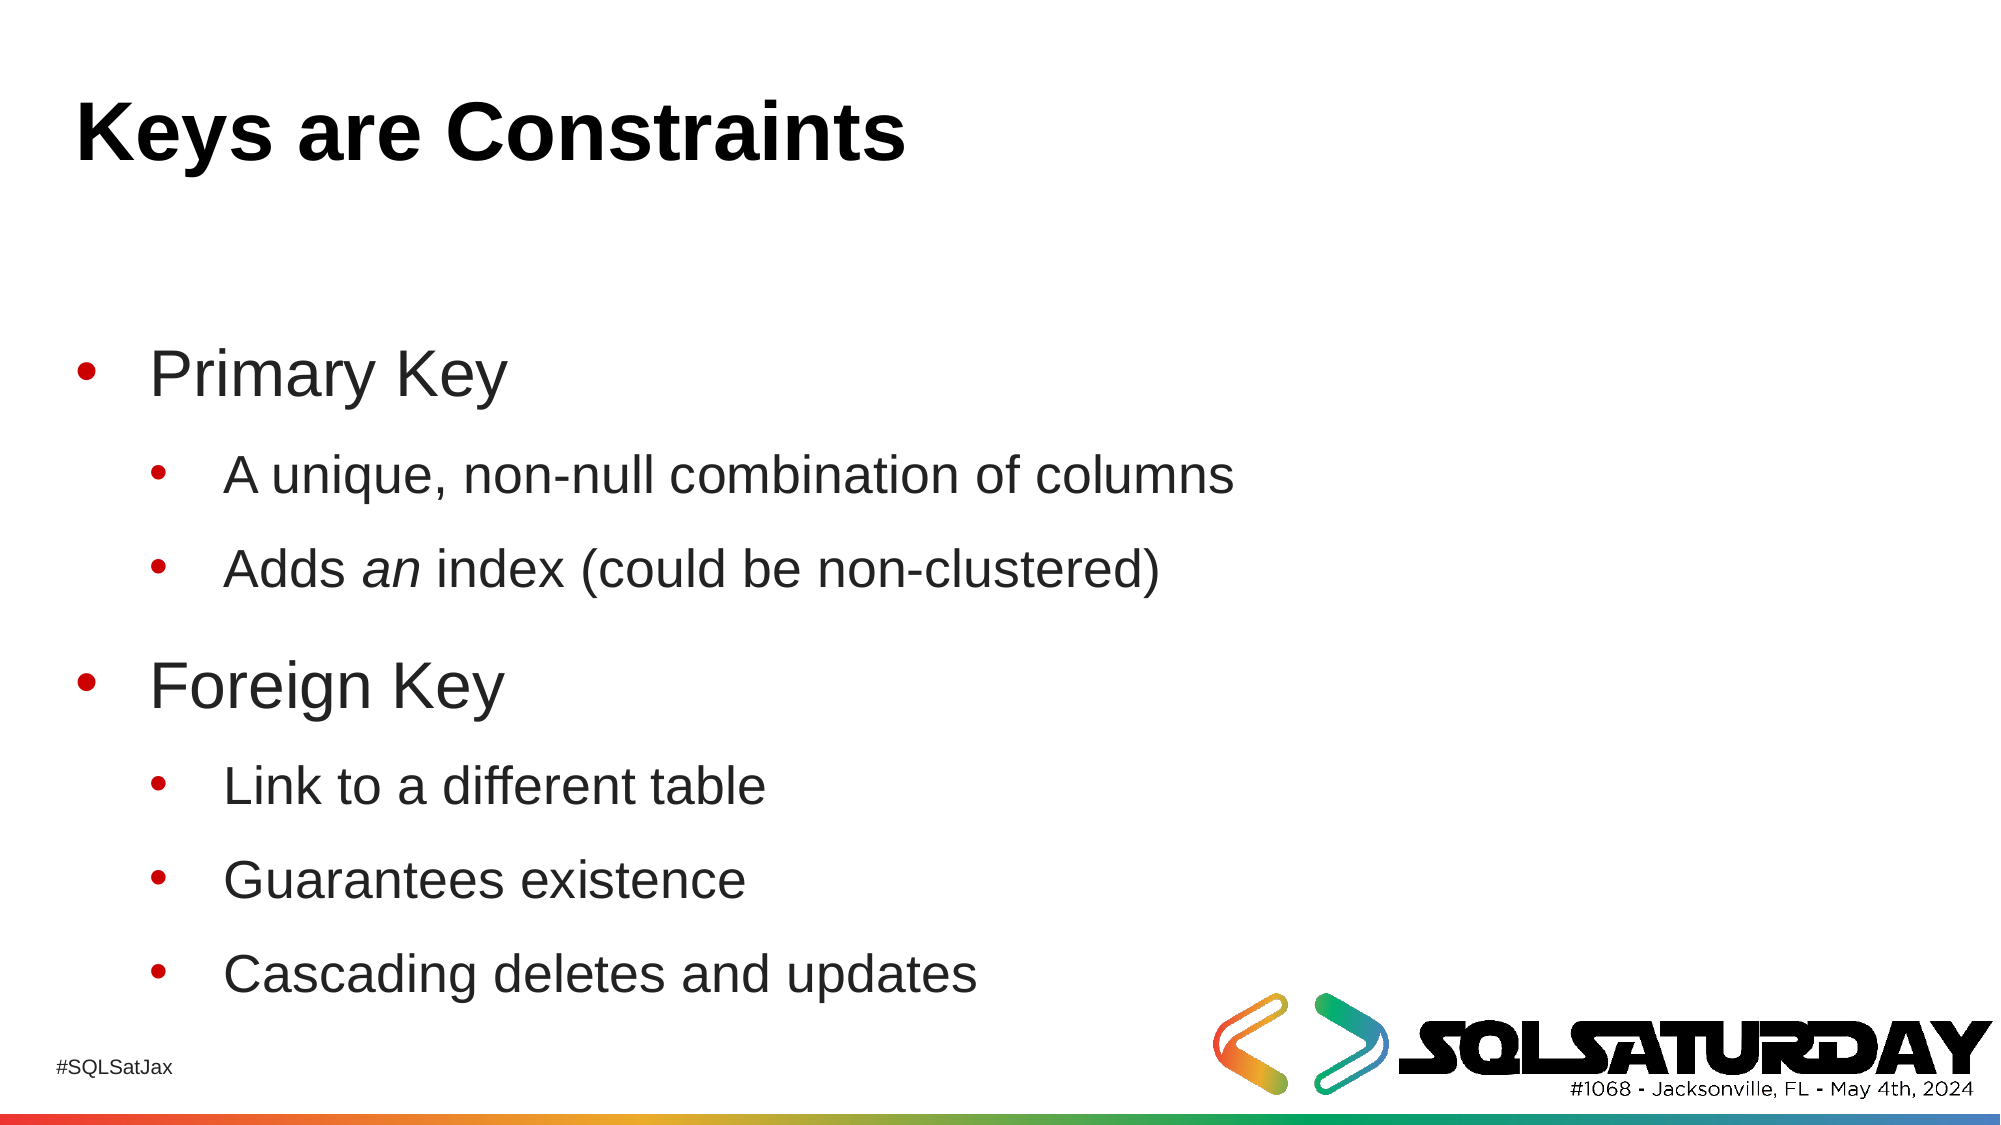

# Keys are Constraints
Primary Key
A unique, non-null combination of columns
Adds an index (could be non-clustered)
Foreign Key
Link to a different table
Guarantees existence
Cascading deletes and updates